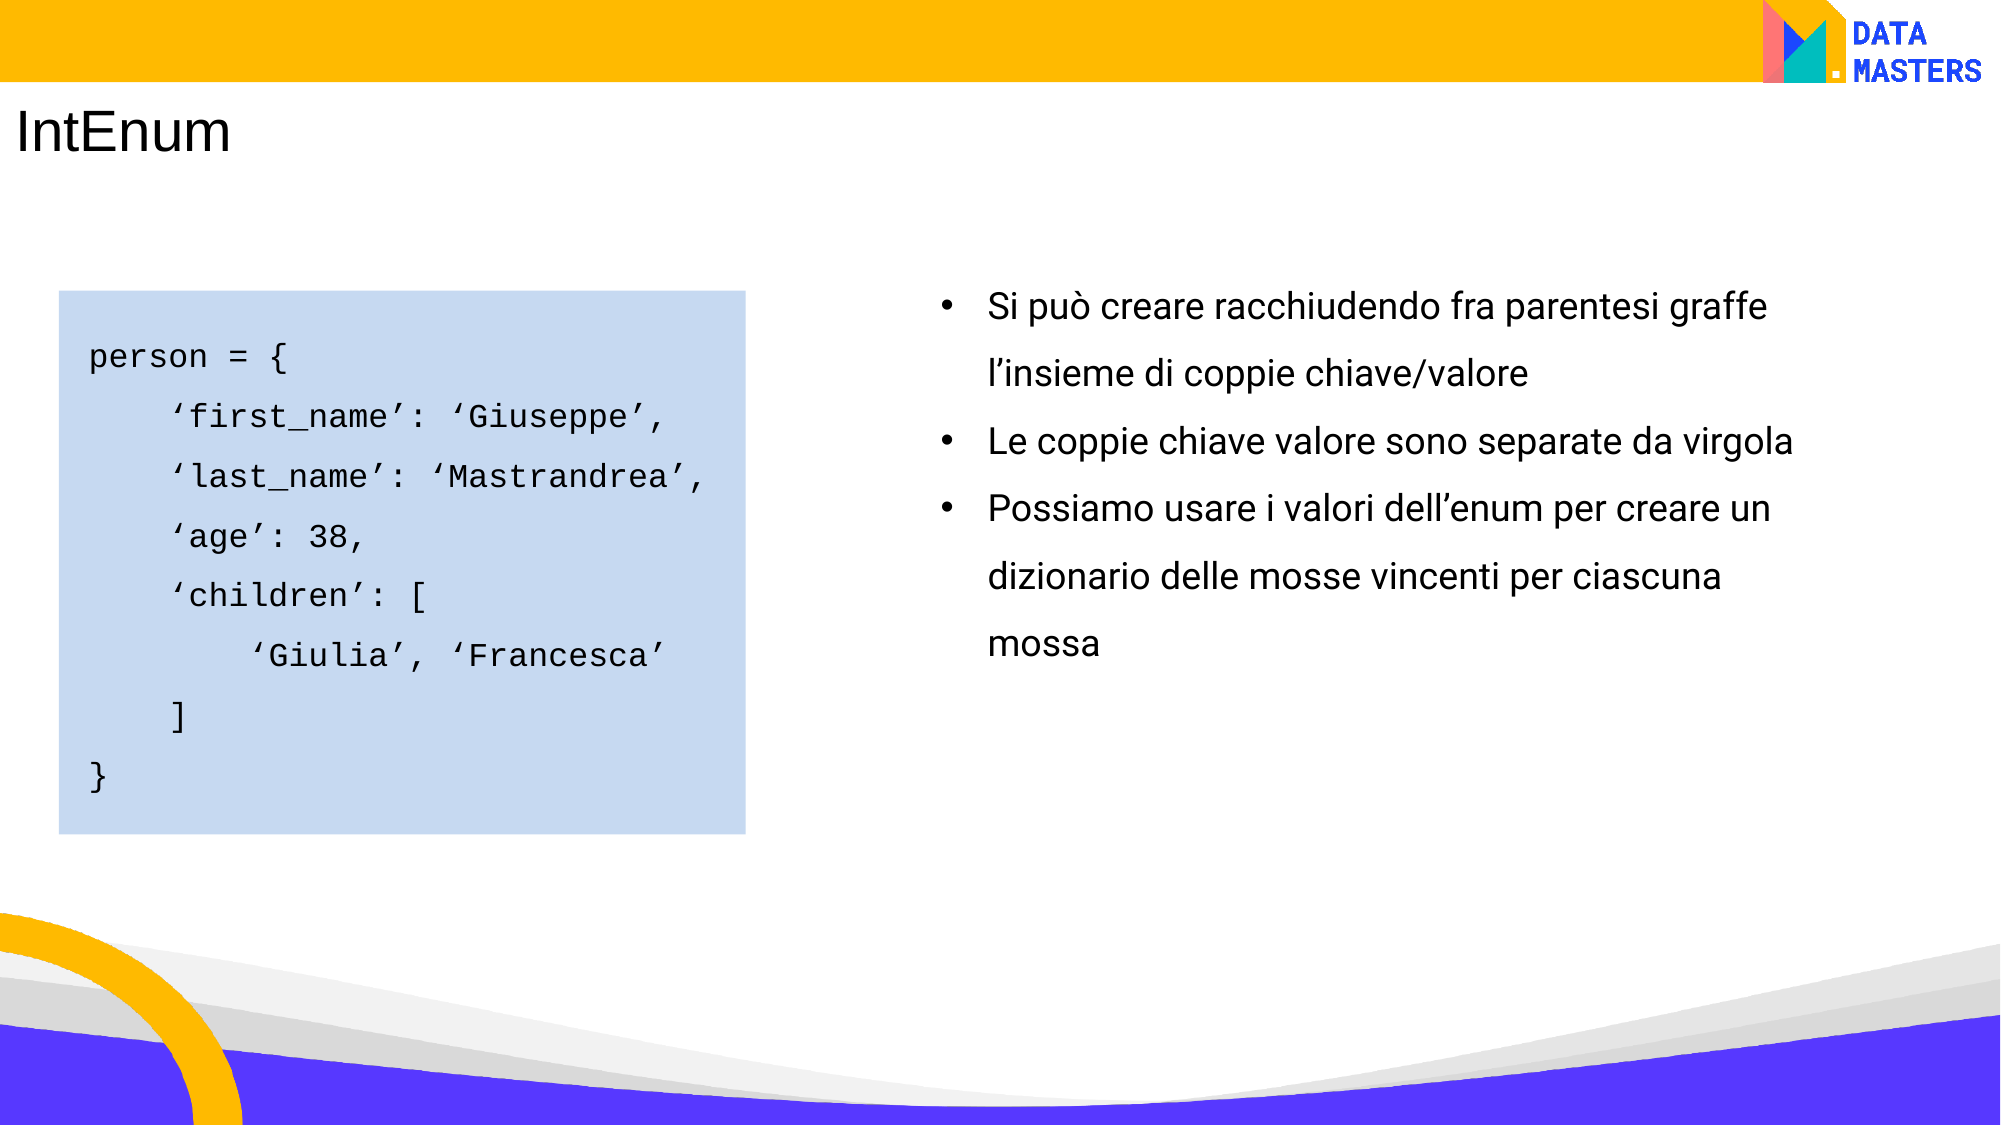

IntEnum
Si può creare racchiudendo fra parentesi graffe l’insieme di coppie chiave/valore
Le coppie chiave valore sono separate da virgola
Possiamo usare i valori dell’enum per creare un dizionario delle mosse vincenti per ciascuna mossa
person = {
    ‘first_name’: ‘Giuseppe’,
    ‘last_name’: ‘Mastrandrea’,
    ‘age’: 38,
    ‘children’: [
        ‘Giulia’, ‘Francesca’
    ]
}